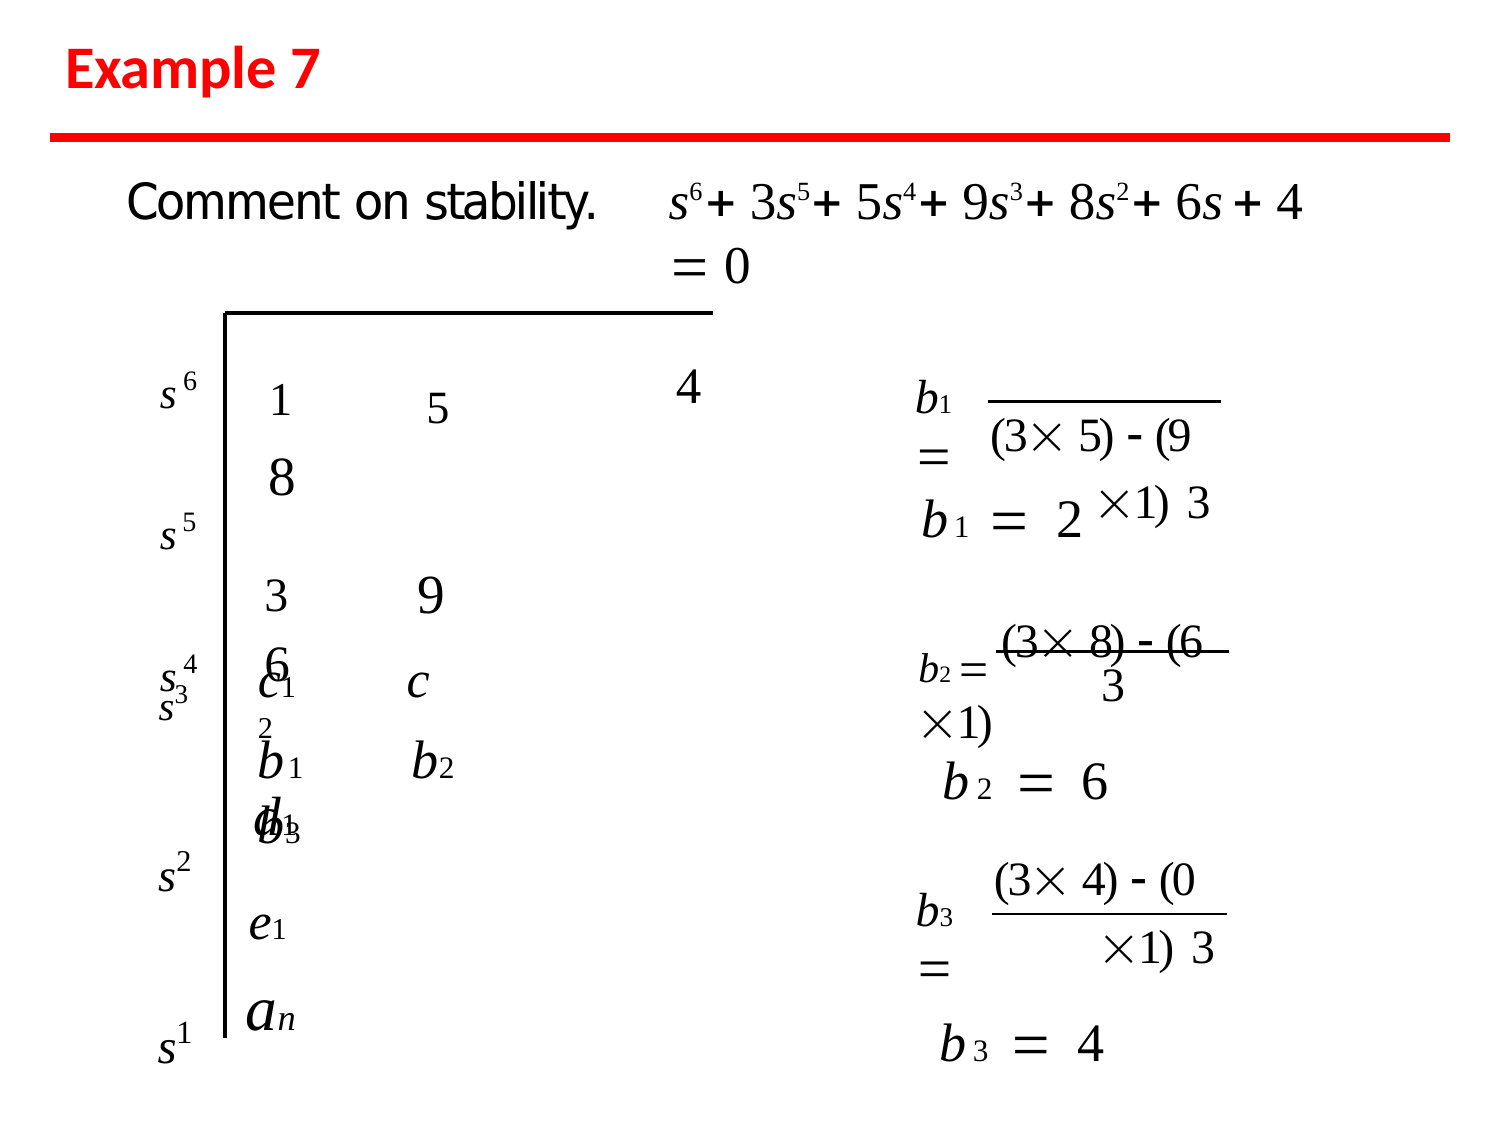

# Example 7

s6 + 3s5 + 5s4 + 9s3 + 8s2 + 6s + 4 = 0

(3× 5) − (9 ×1)  3
Comment on stability.

s6
s5
s4
1	5	8
3	9	6
b1	b2	b3
4
b1 =

b1 = 2
b2 = (3× 8) − (6 ×1)
c1	c 2
d1
e1
an
3
b2 = 6
s3
s2  s1  s0

(3× 4) − (0 ×1)  3
b3 = 4
b3 =